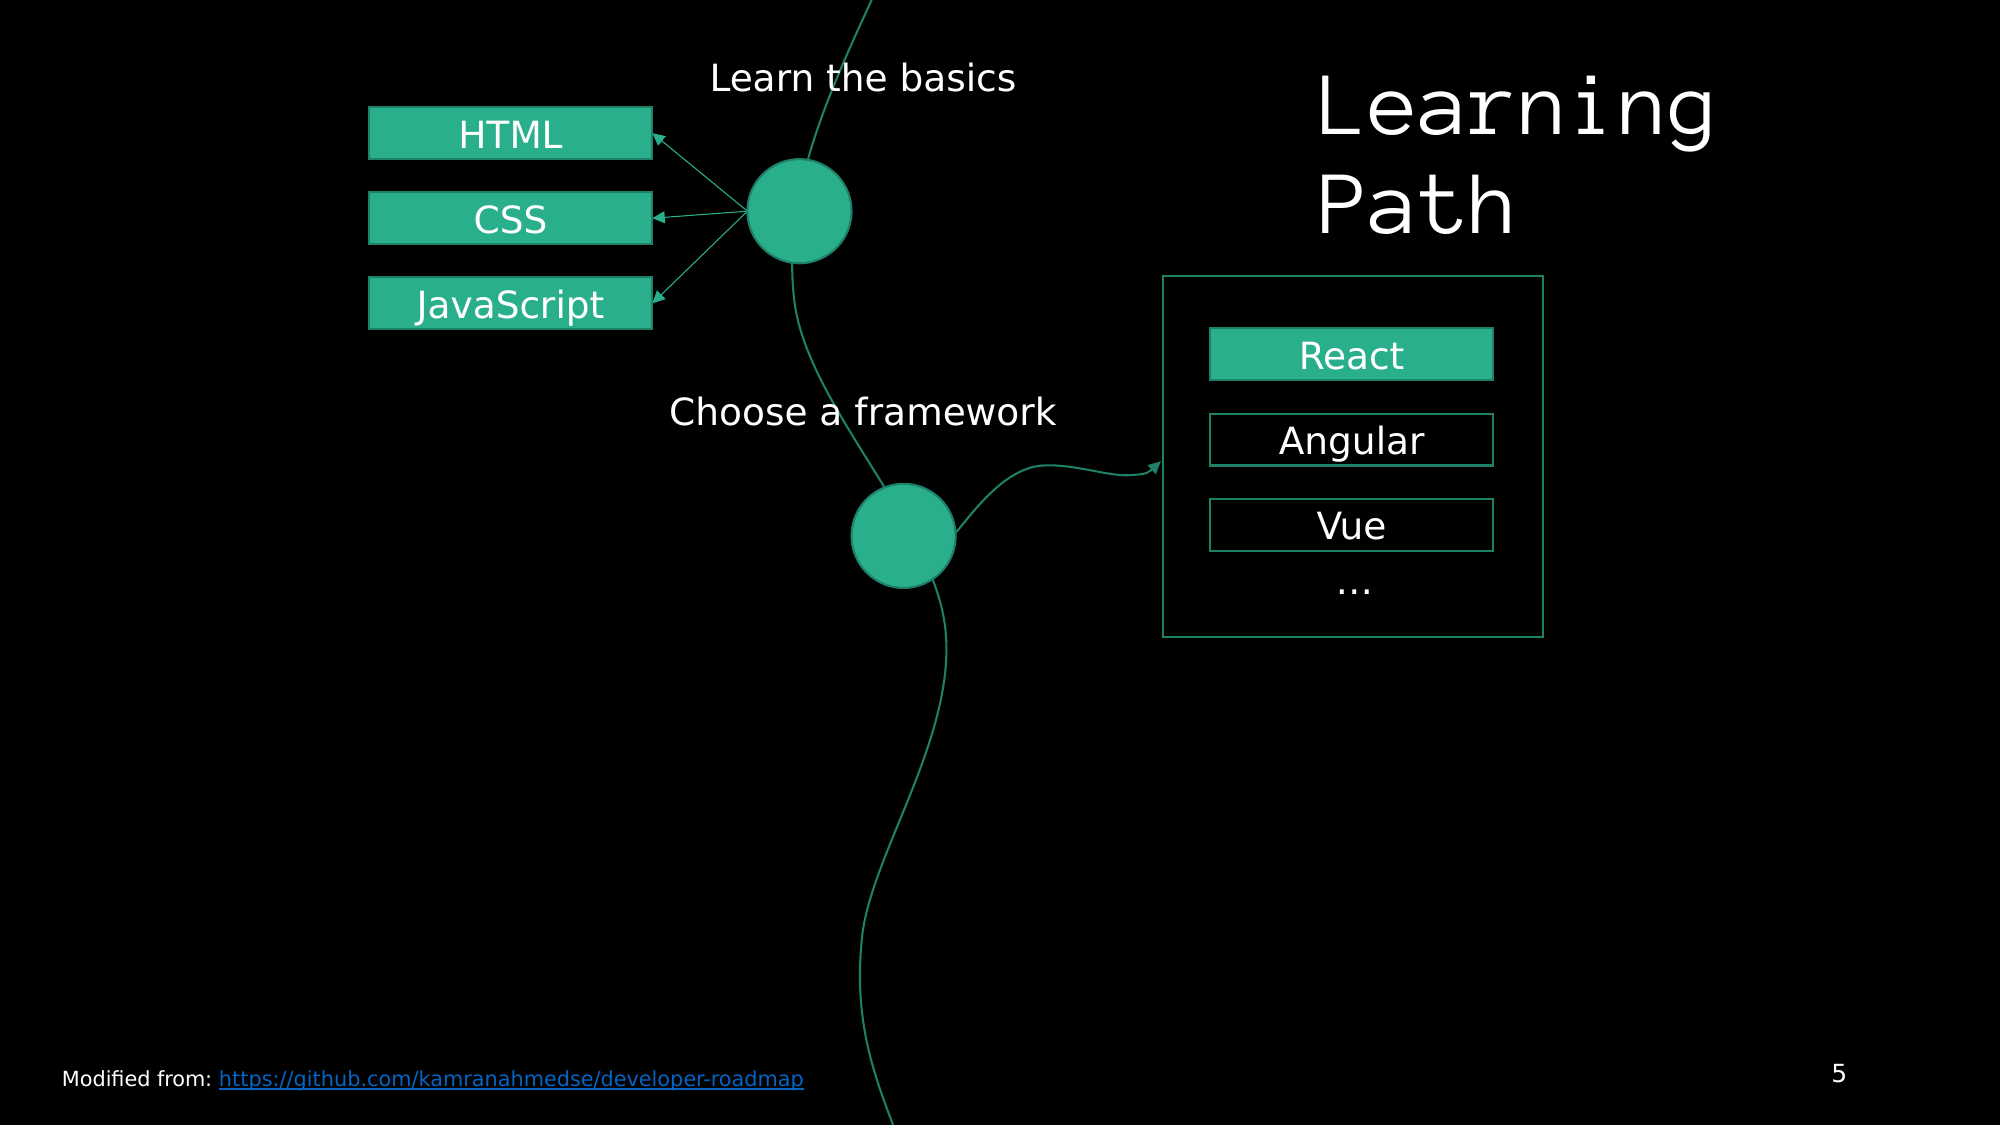

# Learning Path
Learn the basics
HTML

CSS

JavaScript
React
Choose a framework
Angular

Vue
…
5
Modified from: https://github.com/kamranahmedse/developer-roadmap